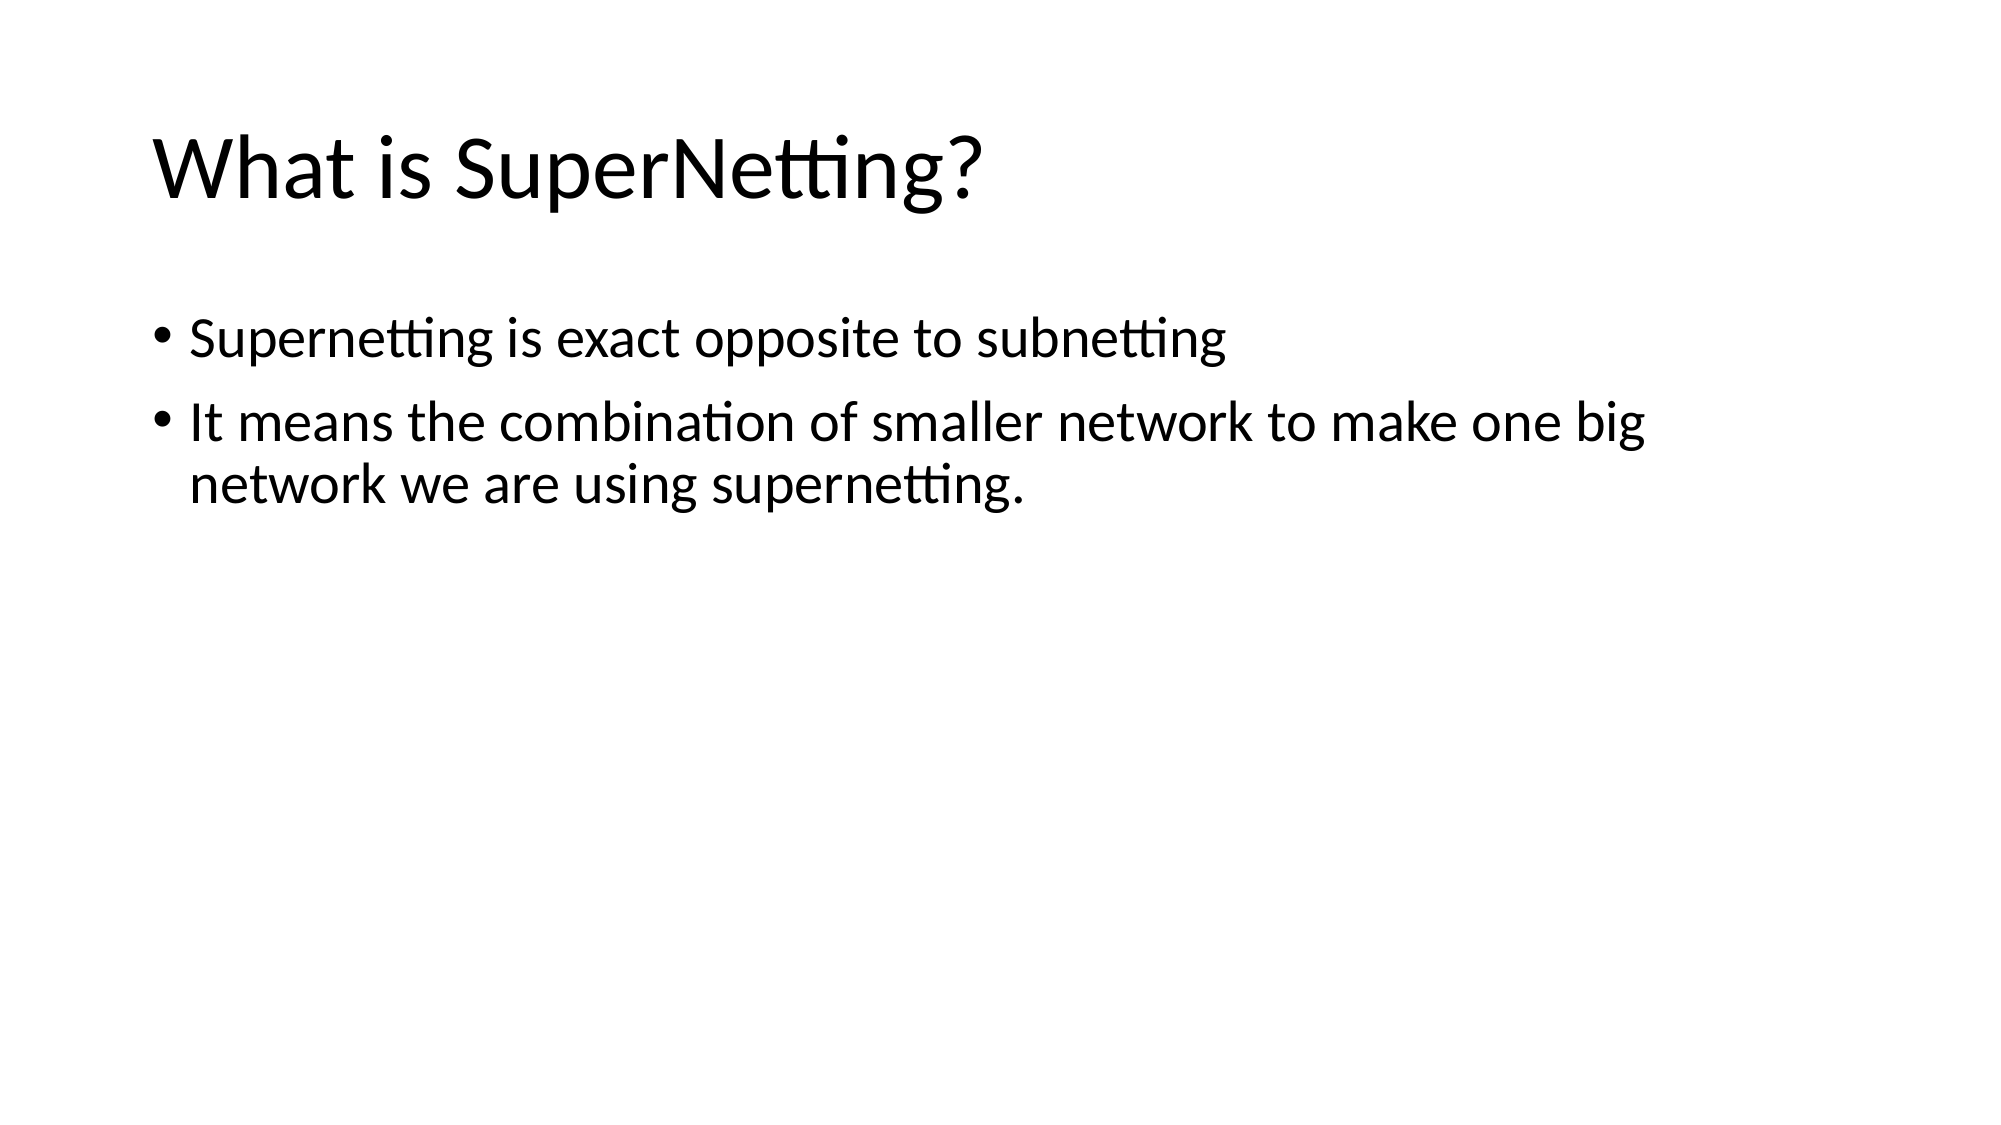

# What is SuperNetting?
Supernetting is exact opposite to subnetting
It means the combination of smaller network to make one big network we are using supernetting.